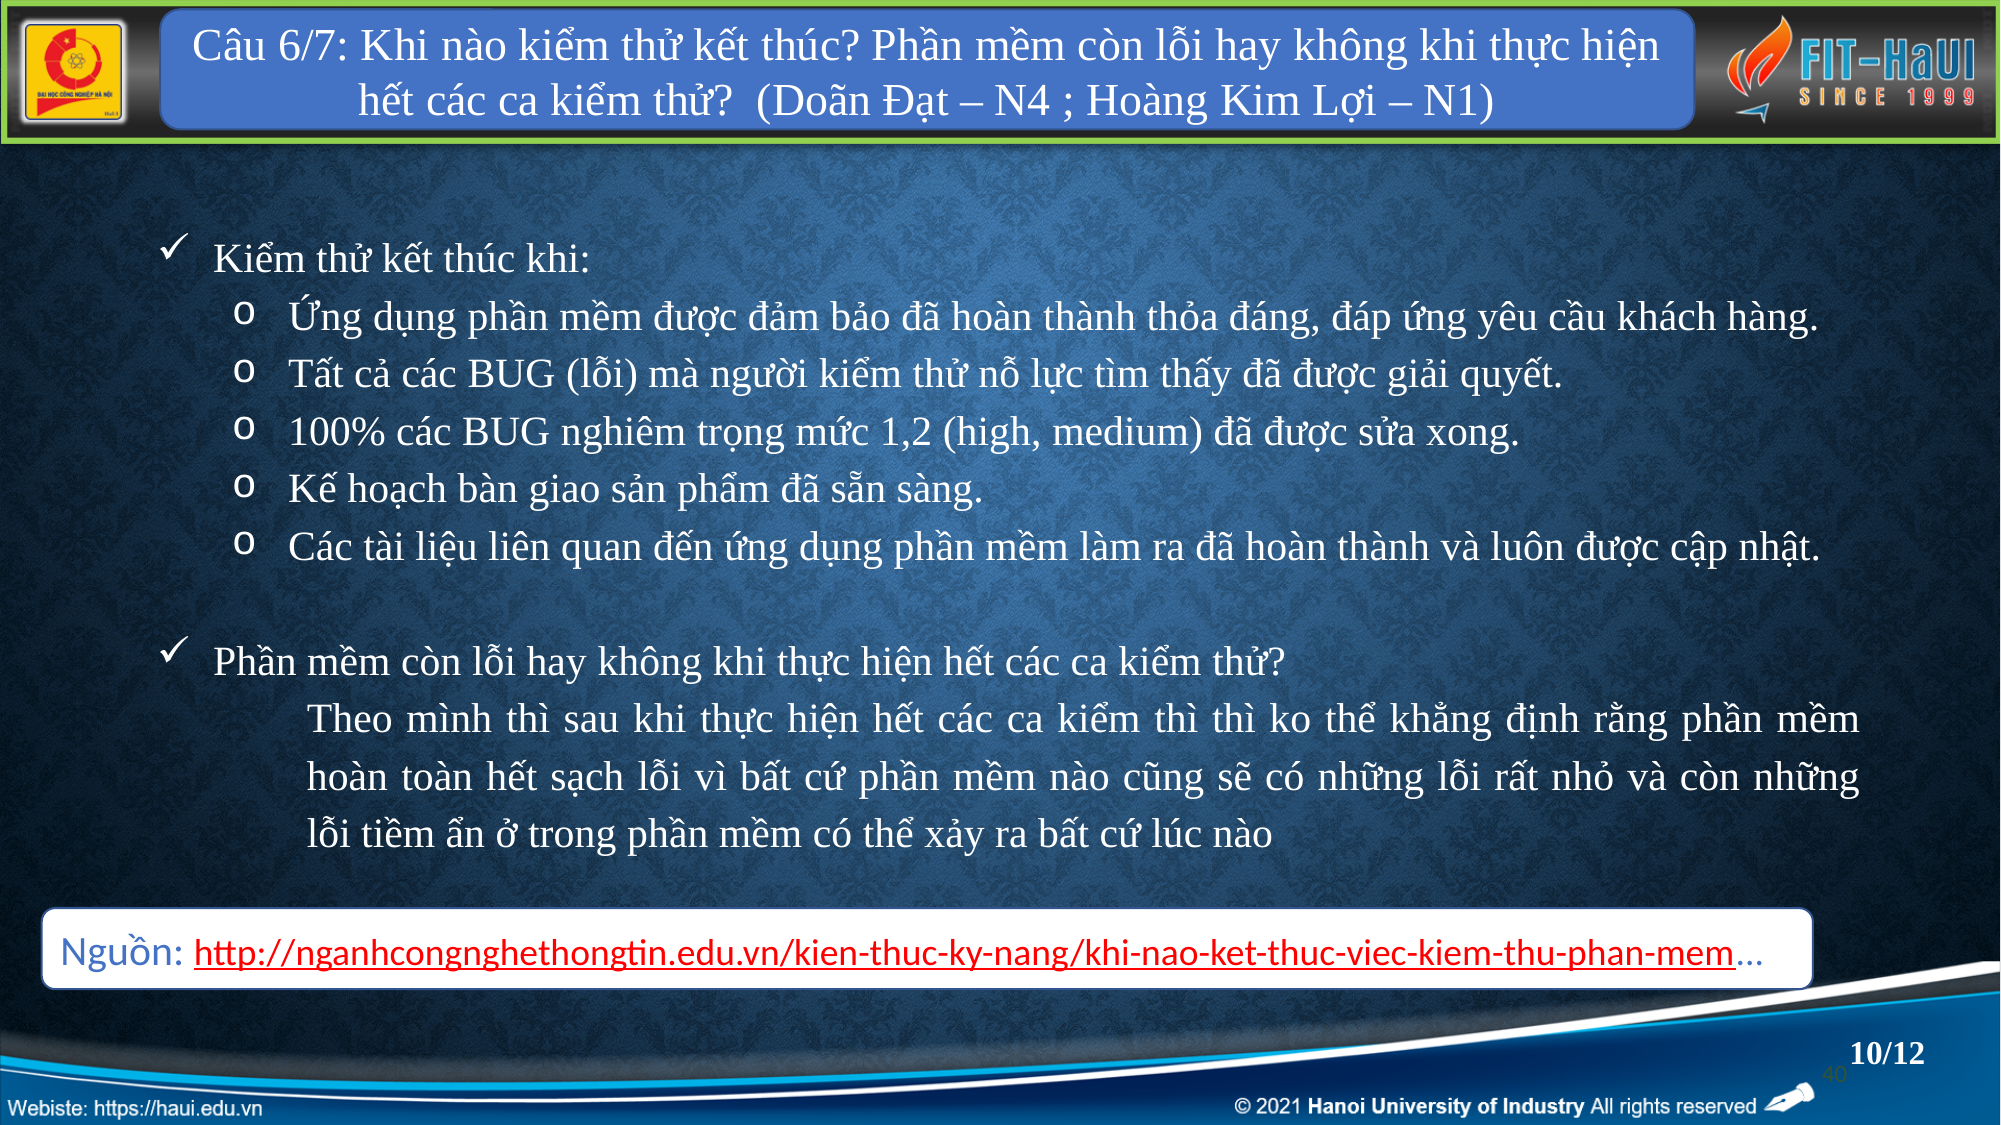

Câu 6/7: Khi nào kiểm thử kết thúc? Phần mềm còn lỗi hay không khi thực hiện hết các ca kiểm thử?  (Doãn Đạt – N4 ; Hoàng Kim Lợi – N1)
Kiểm thử kết thúc khi:
Ứng dụng phần mềm được đảm bảo đã hoàn thành thỏa đáng, đáp ứng yêu cầu khách hàng.
Tất cả các BUG (lỗi) mà người kiểm thử nỗ lực tìm thấy đã được giải quyết.
100% các BUG nghiêm trọng mức 1,2 (high, medium) đã được sửa xong.
Kế hoạch bàn giao sản phẩm đã sẵn sàng.
Các tài liệu liên quan đến ứng dụng phần mềm làm ra đã hoàn thành và luôn được cập nhật.

Phần mềm còn lỗi hay không khi thực hiện hết các ca kiểm thử?
Theo mình thì sau khi thực hiện hết các ca kiểm thì thì ko thể khẳng định rằng phần mềm hoàn toàn hết sạch lỗi vì bất cứ phần mềm nào cũng sẽ có những lỗi rất nhỏ và còn những lỗi tiềm ẩn ở trong phần mềm có thể xảy ra bất cứ lúc nào
Nguồn: http://nganhcongnghethongtin.edu.vn/kien-thuc-ky-nang/khi-nao-ket-thuc-viec-kiem-thu-phan-mem...
10/12
40